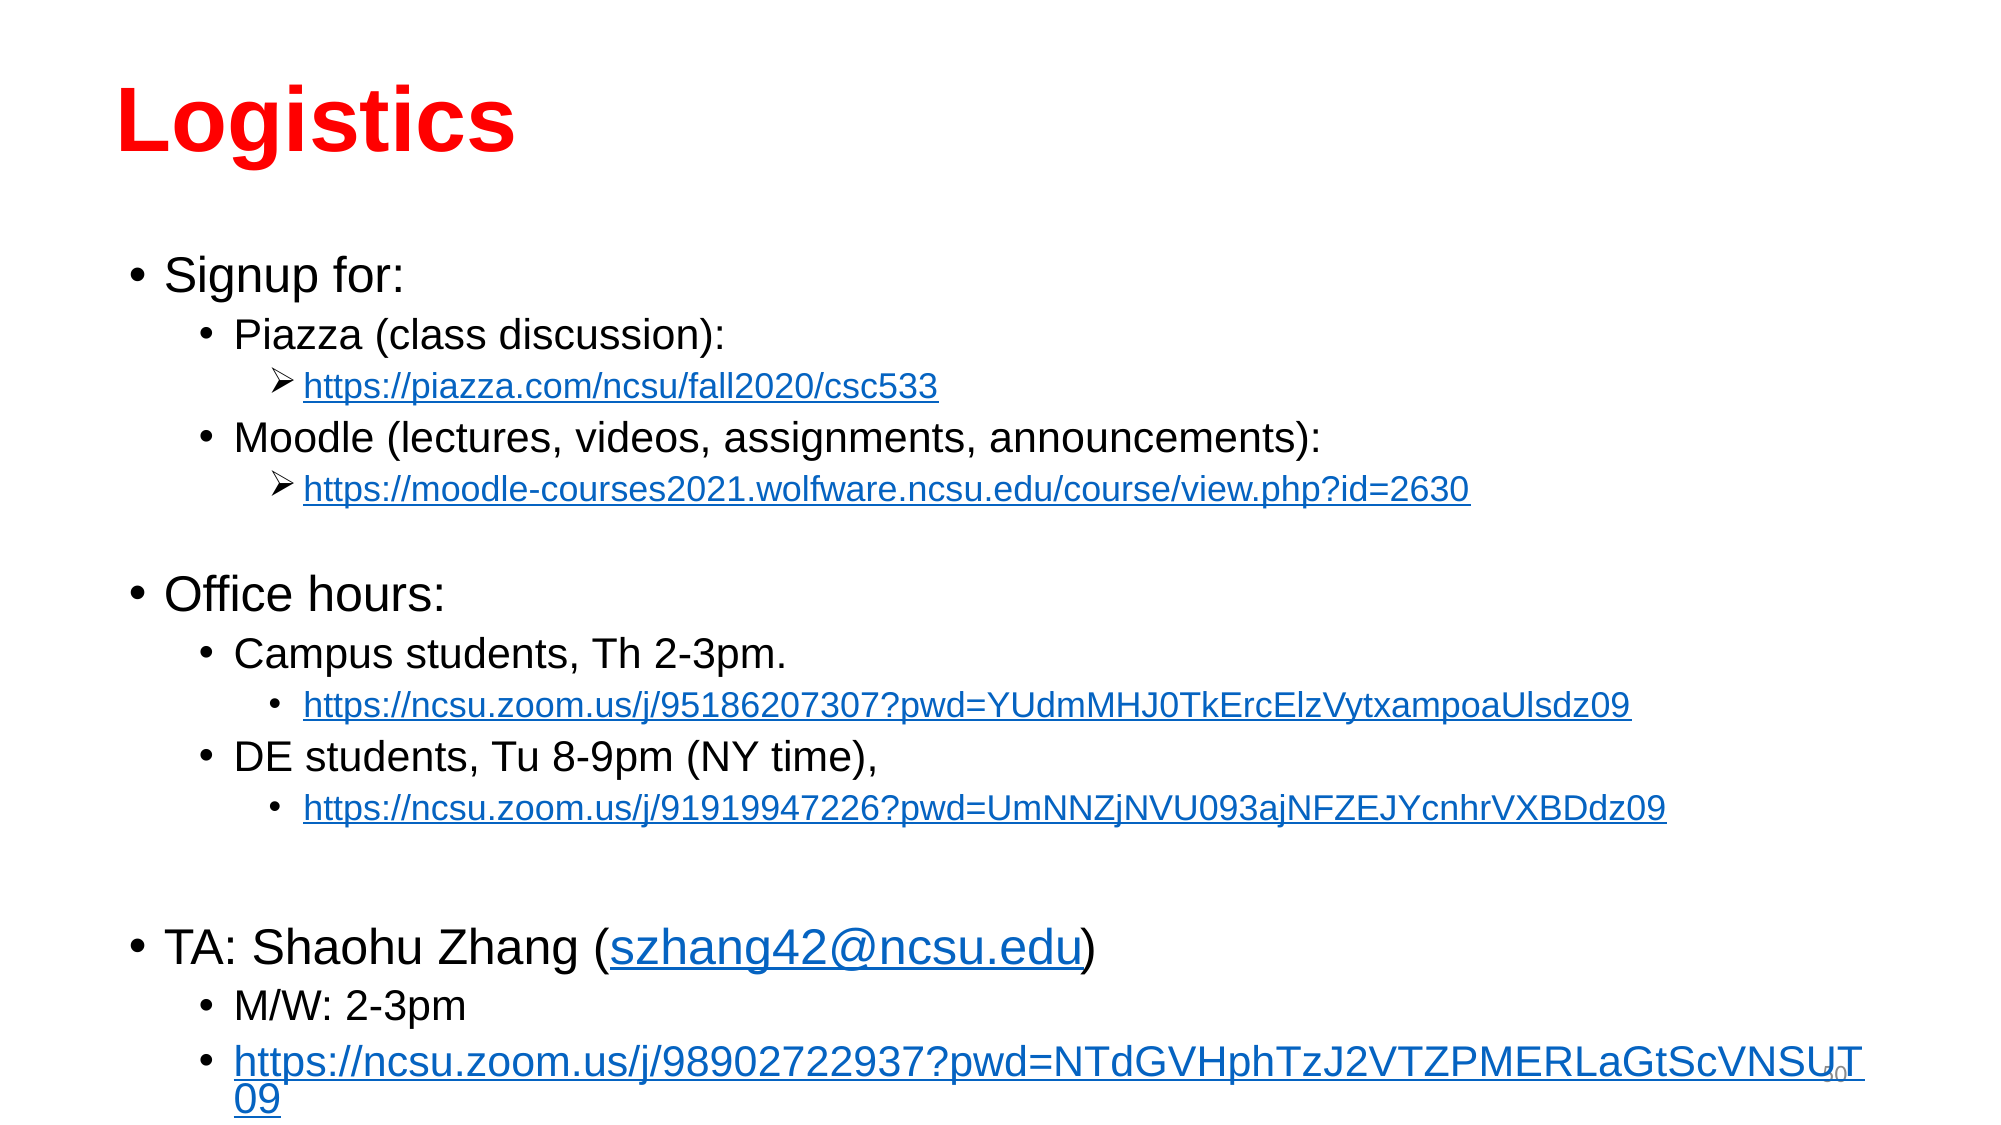

# Logistics

Signup for:
Piazza (class discussion):
https://piazza.com/ncsu/fall2020/csc533
Moodle (lectures, videos, assignments, announcements):
https://moodle-courses2021.wolfware.ncsu.edu/course/view.php?id=2630

Office hours:
Campus students, Th 2-3pm.
https://ncsu.zoom.us/j/95186207307?pwd=YUdmMHJ0TkErcElzVytxampoaUlsdz09
DE students, Tu 8-9pm (NY time),
https://ncsu.zoom.us/j/91919947226?pwd=UmNNZjNVU093ajNFZEJYcnhrVXBDdz09

TA: Shaohu Zhang (szhang42@ncsu.edu)
M/W: 2-3pm
https://ncsu.zoom.us/j/98902722937?pwd=NTdGVHphTzJ2VTZPMERLaGtScVNSUT09

50